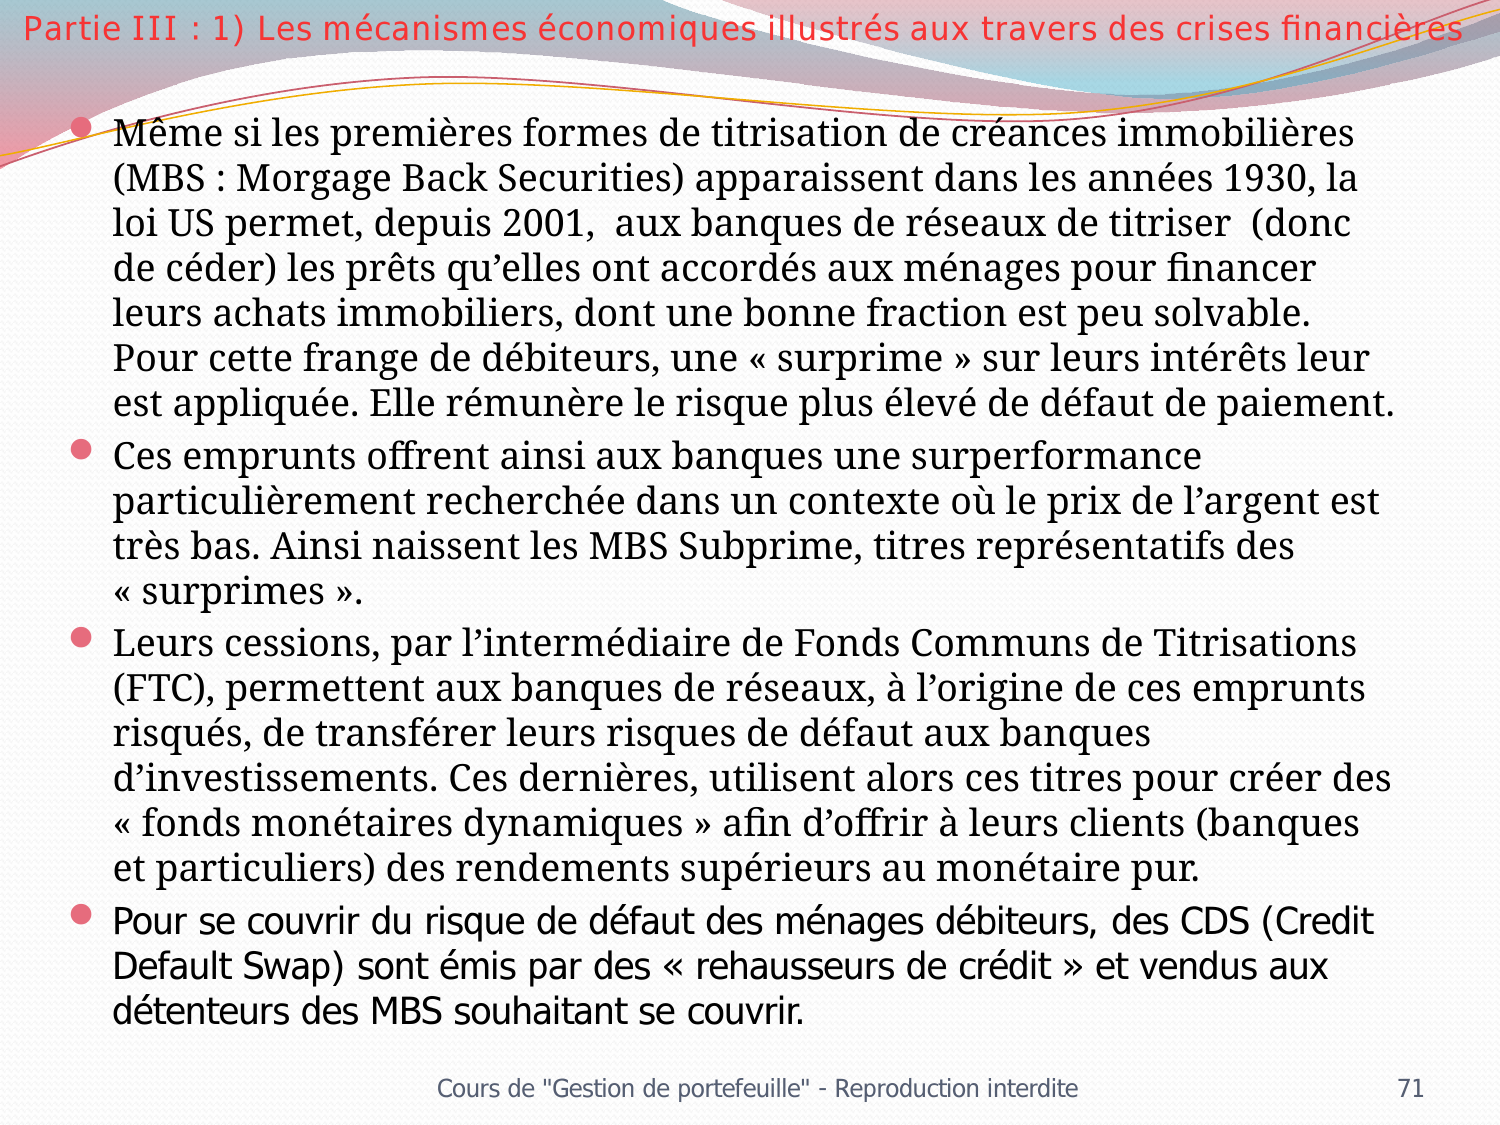

Partie III : 1) Les mécanismes économiques illustrés aux travers des crises financières
Même si les premières formes de titrisation de créances immobilières (MBS : Morgage Back Securities) apparaissent dans les années 1930, la loi US permet, depuis 2001,  aux banques de réseaux de titriser  (donc de céder) les prêts qu’elles ont accordés aux ménages pour financer leurs achats immobiliers, dont une bonne fraction est peu solvable. Pour cette frange de débiteurs, une « surprime » sur leurs intérêts leur est appliquée. Elle rémunère le risque plus élevé de défaut de paiement.
Ces emprunts offrent ainsi aux banques une surperformance particulièrement recherchée dans un contexte où le prix de l’argent est très bas. Ainsi naissent les MBS Subprime, titres représentatifs des « surprimes ».
Leurs cessions, par l’intermédiaire de Fonds Communs de Titrisations (FTC), permettent aux banques de réseaux, à l’origine de ces emprunts risqués, de transférer leurs risques de défaut aux banques d’investissements. Ces dernières, utilisent alors ces titres pour créer des « fonds monétaires dynamiques » afin d’offrir à leurs clients (banques et particuliers) des rendements supérieurs au monétaire pur.
Pour se couvrir du risque de défaut des ménages débiteurs, des CDS (Credit Default Swap) sont émis par des « rehausseurs de crédit » et vendus aux détenteurs des MBS souhaitant se couvrir.
Cours de "Gestion de portefeuille" - Reproduction interdite
71